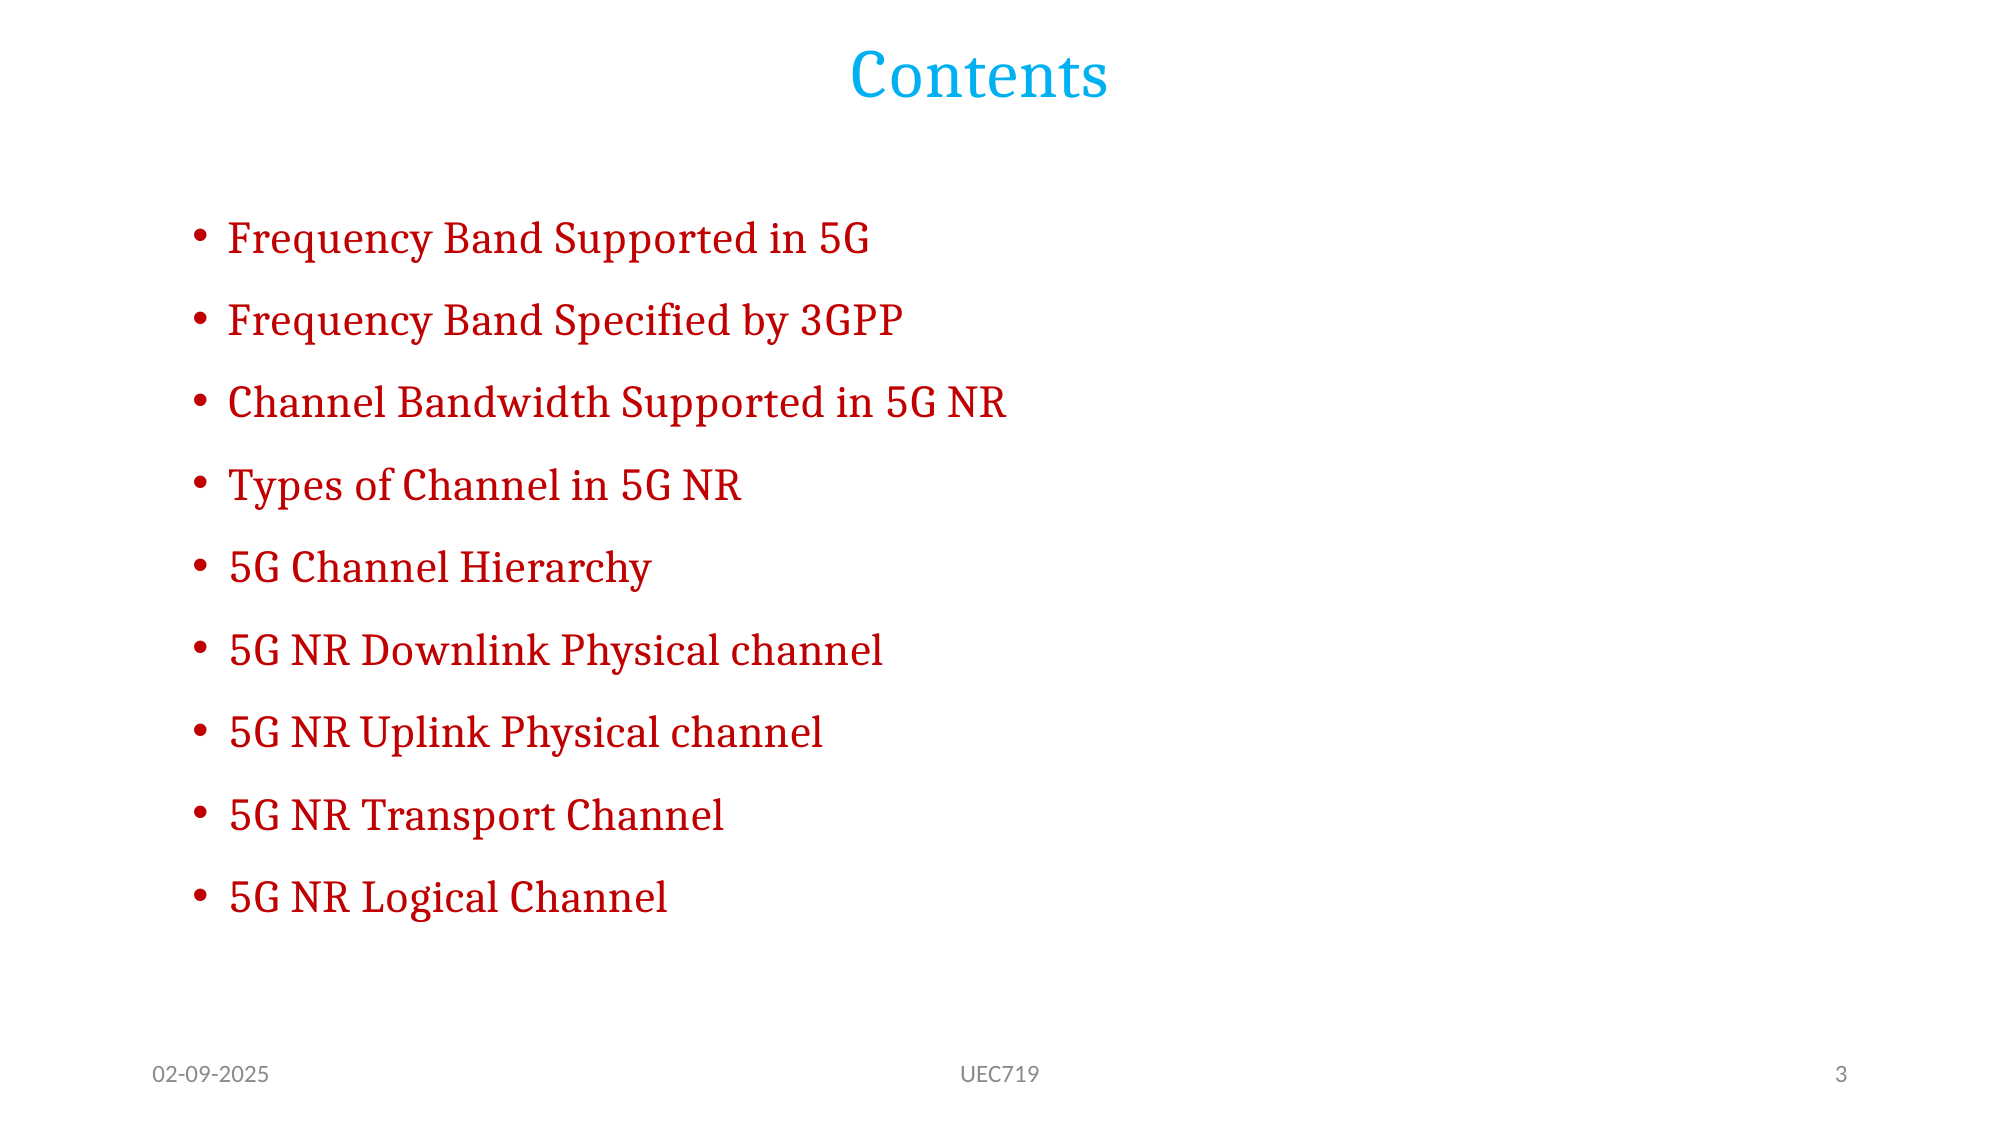

Contents
Frequency Band Supported in 5G
Frequency Band Specified by 3GPP
Channel Bandwidth Supported in 5G NR
Types of Channel in 5G NR
5G Channel Hierarchy
5G NR Downlink Physical channel
5G NR Uplink Physical channel
5G NR Transport Channel
5G NR Logical Channel
02-09-2025
UEC719
3